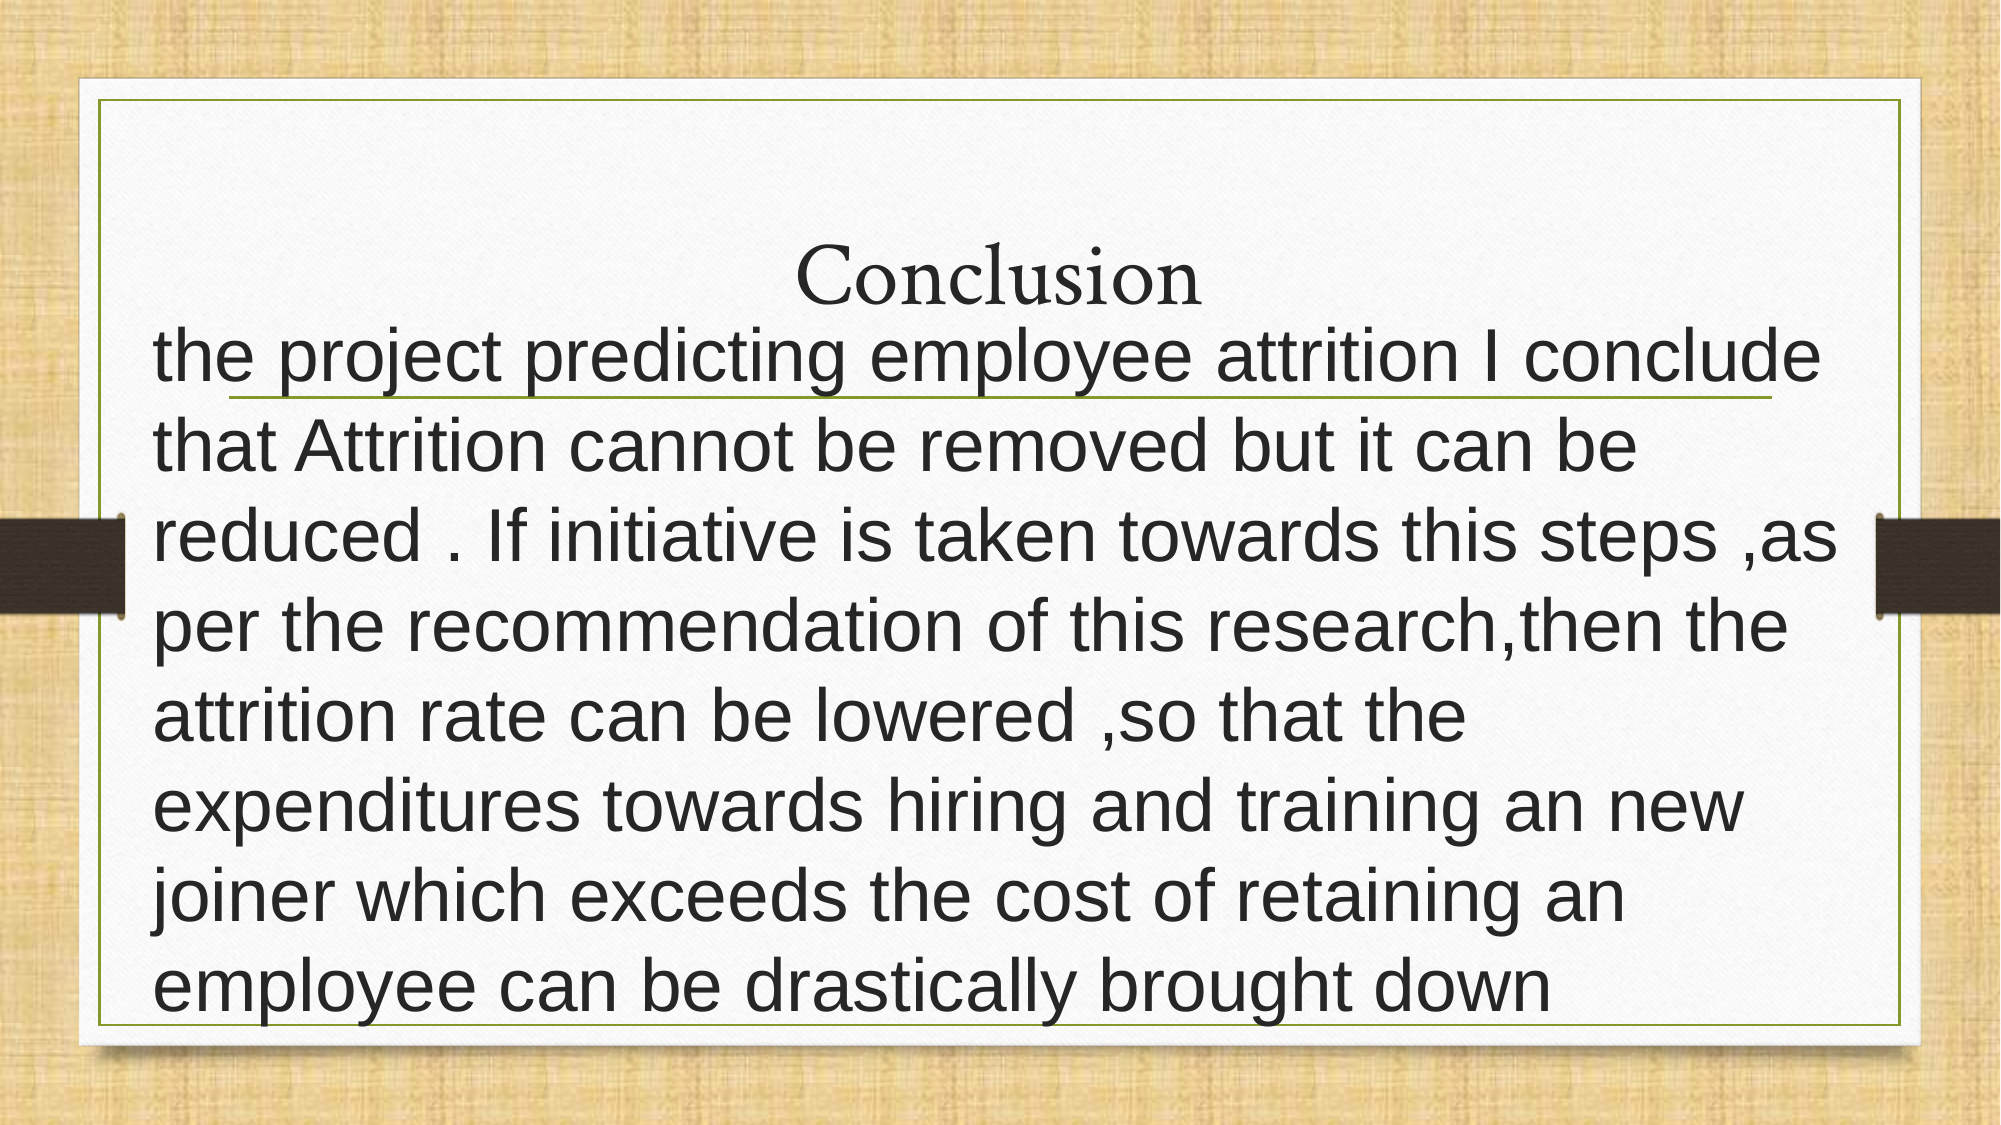

# Conclusion
the project predicting employee attrition I conclude that Attrition cannot be removed but it can be reduced . If initiative is taken towards this steps ,as per the recommendation of this research,then the attrition rate can be lowered ,so that the expenditures towards hiring and training an new joiner which exceeds the cost of retaining an employee can be drastically brought down